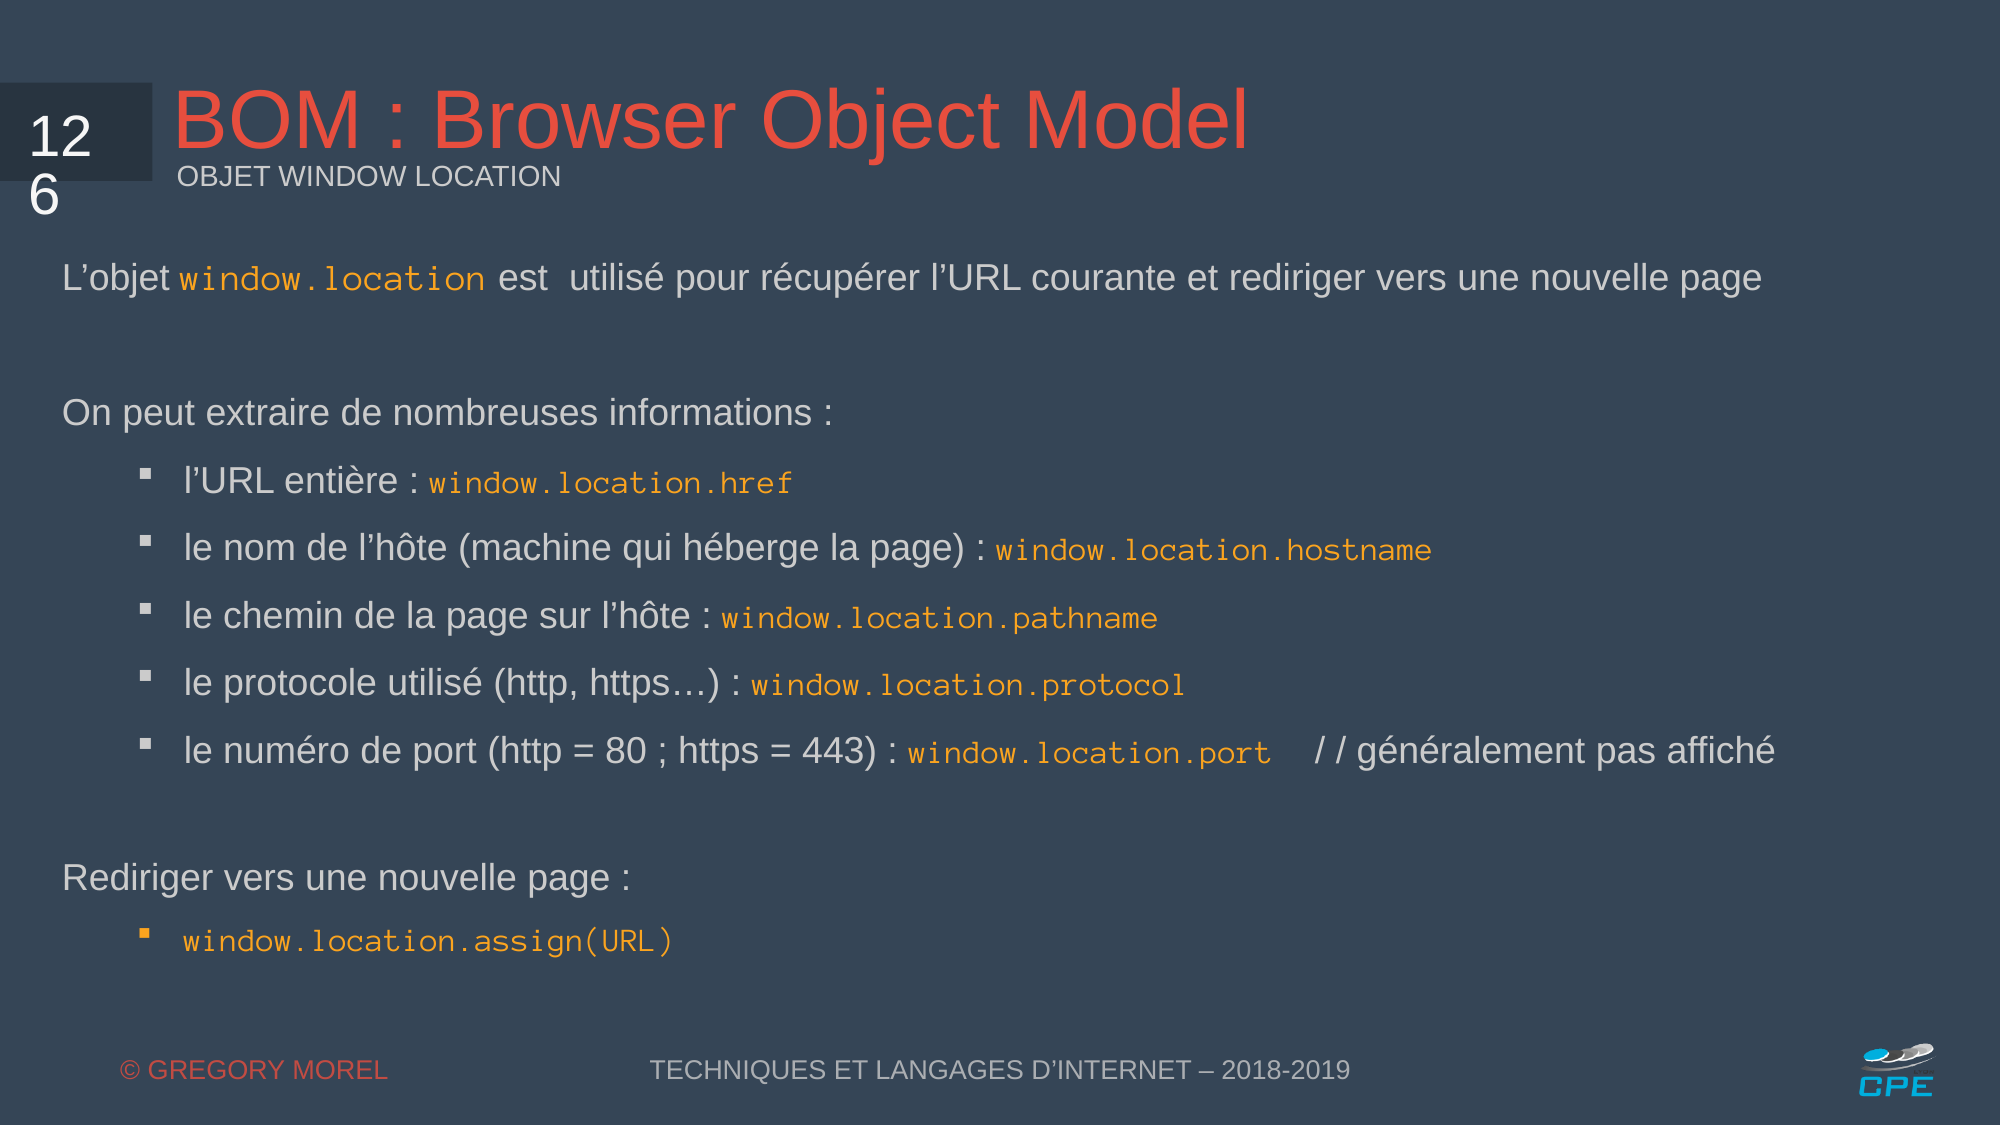

# BOM : Browser Object Model
126
OBJET WINDOW LOCATION
L’objet window.location est  utilisé pour récupérer l’URL courante et rediriger vers une nouvelle page

On peut extraire de nombreuses informations :
l’URL entière : window.location.href
le nom de l’hôte (machine qui héberge la page) : window.location.hostname
le chemin de la page sur l’hôte : window.location.pathname
le protocole utilisé (http, https…) : window.location.protocol
le numéro de port (http = 80 ; https = 443) : window.location.port  / / généralement pas affiché

Rediriger vers une nouvelle page :
window.location.assign(URL)